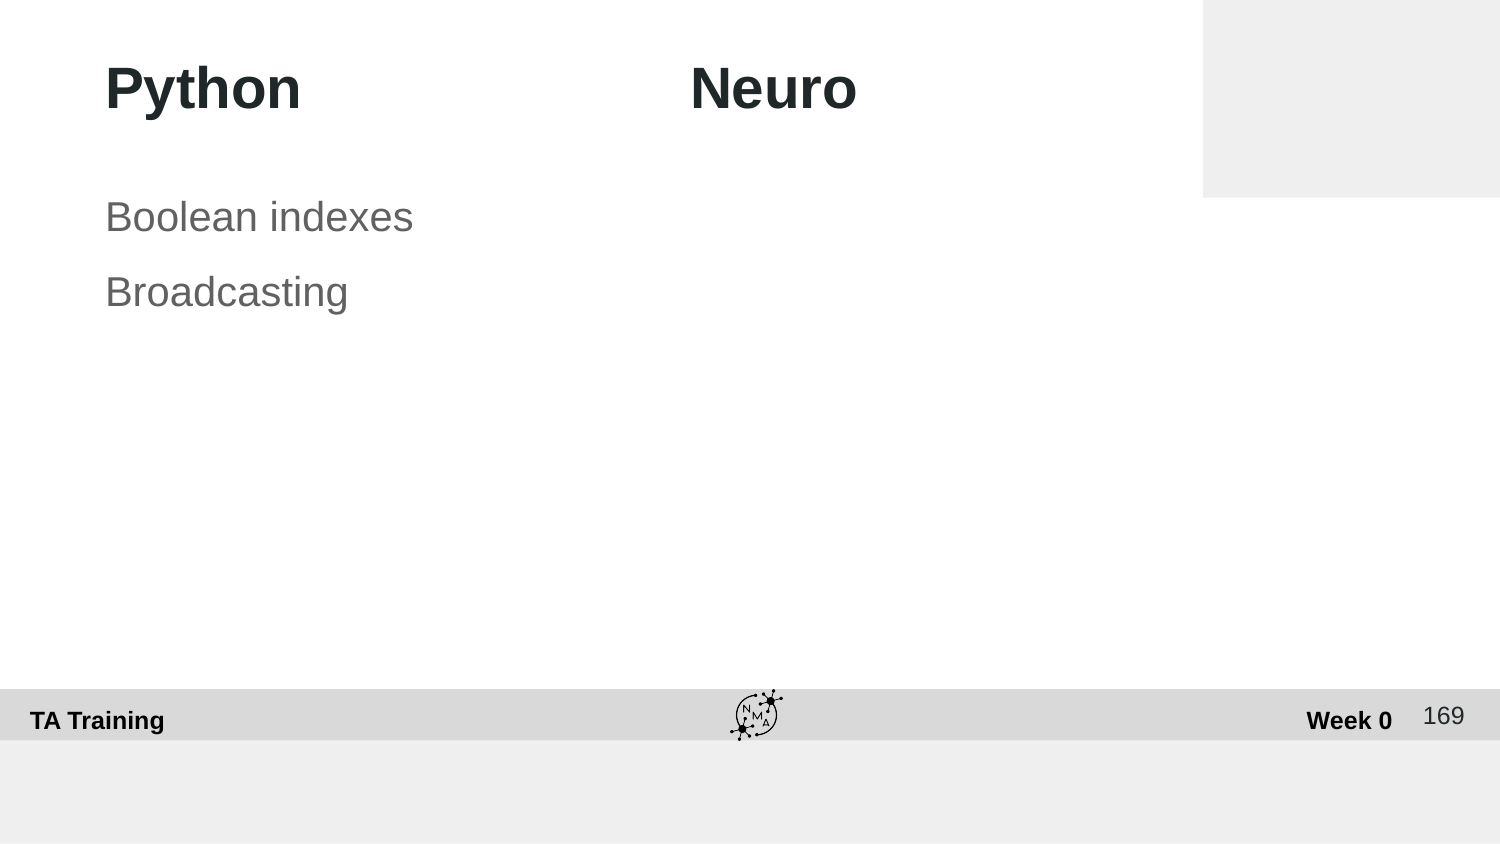

# Python
Neuro
Boolean indexes
Broadcasting

169